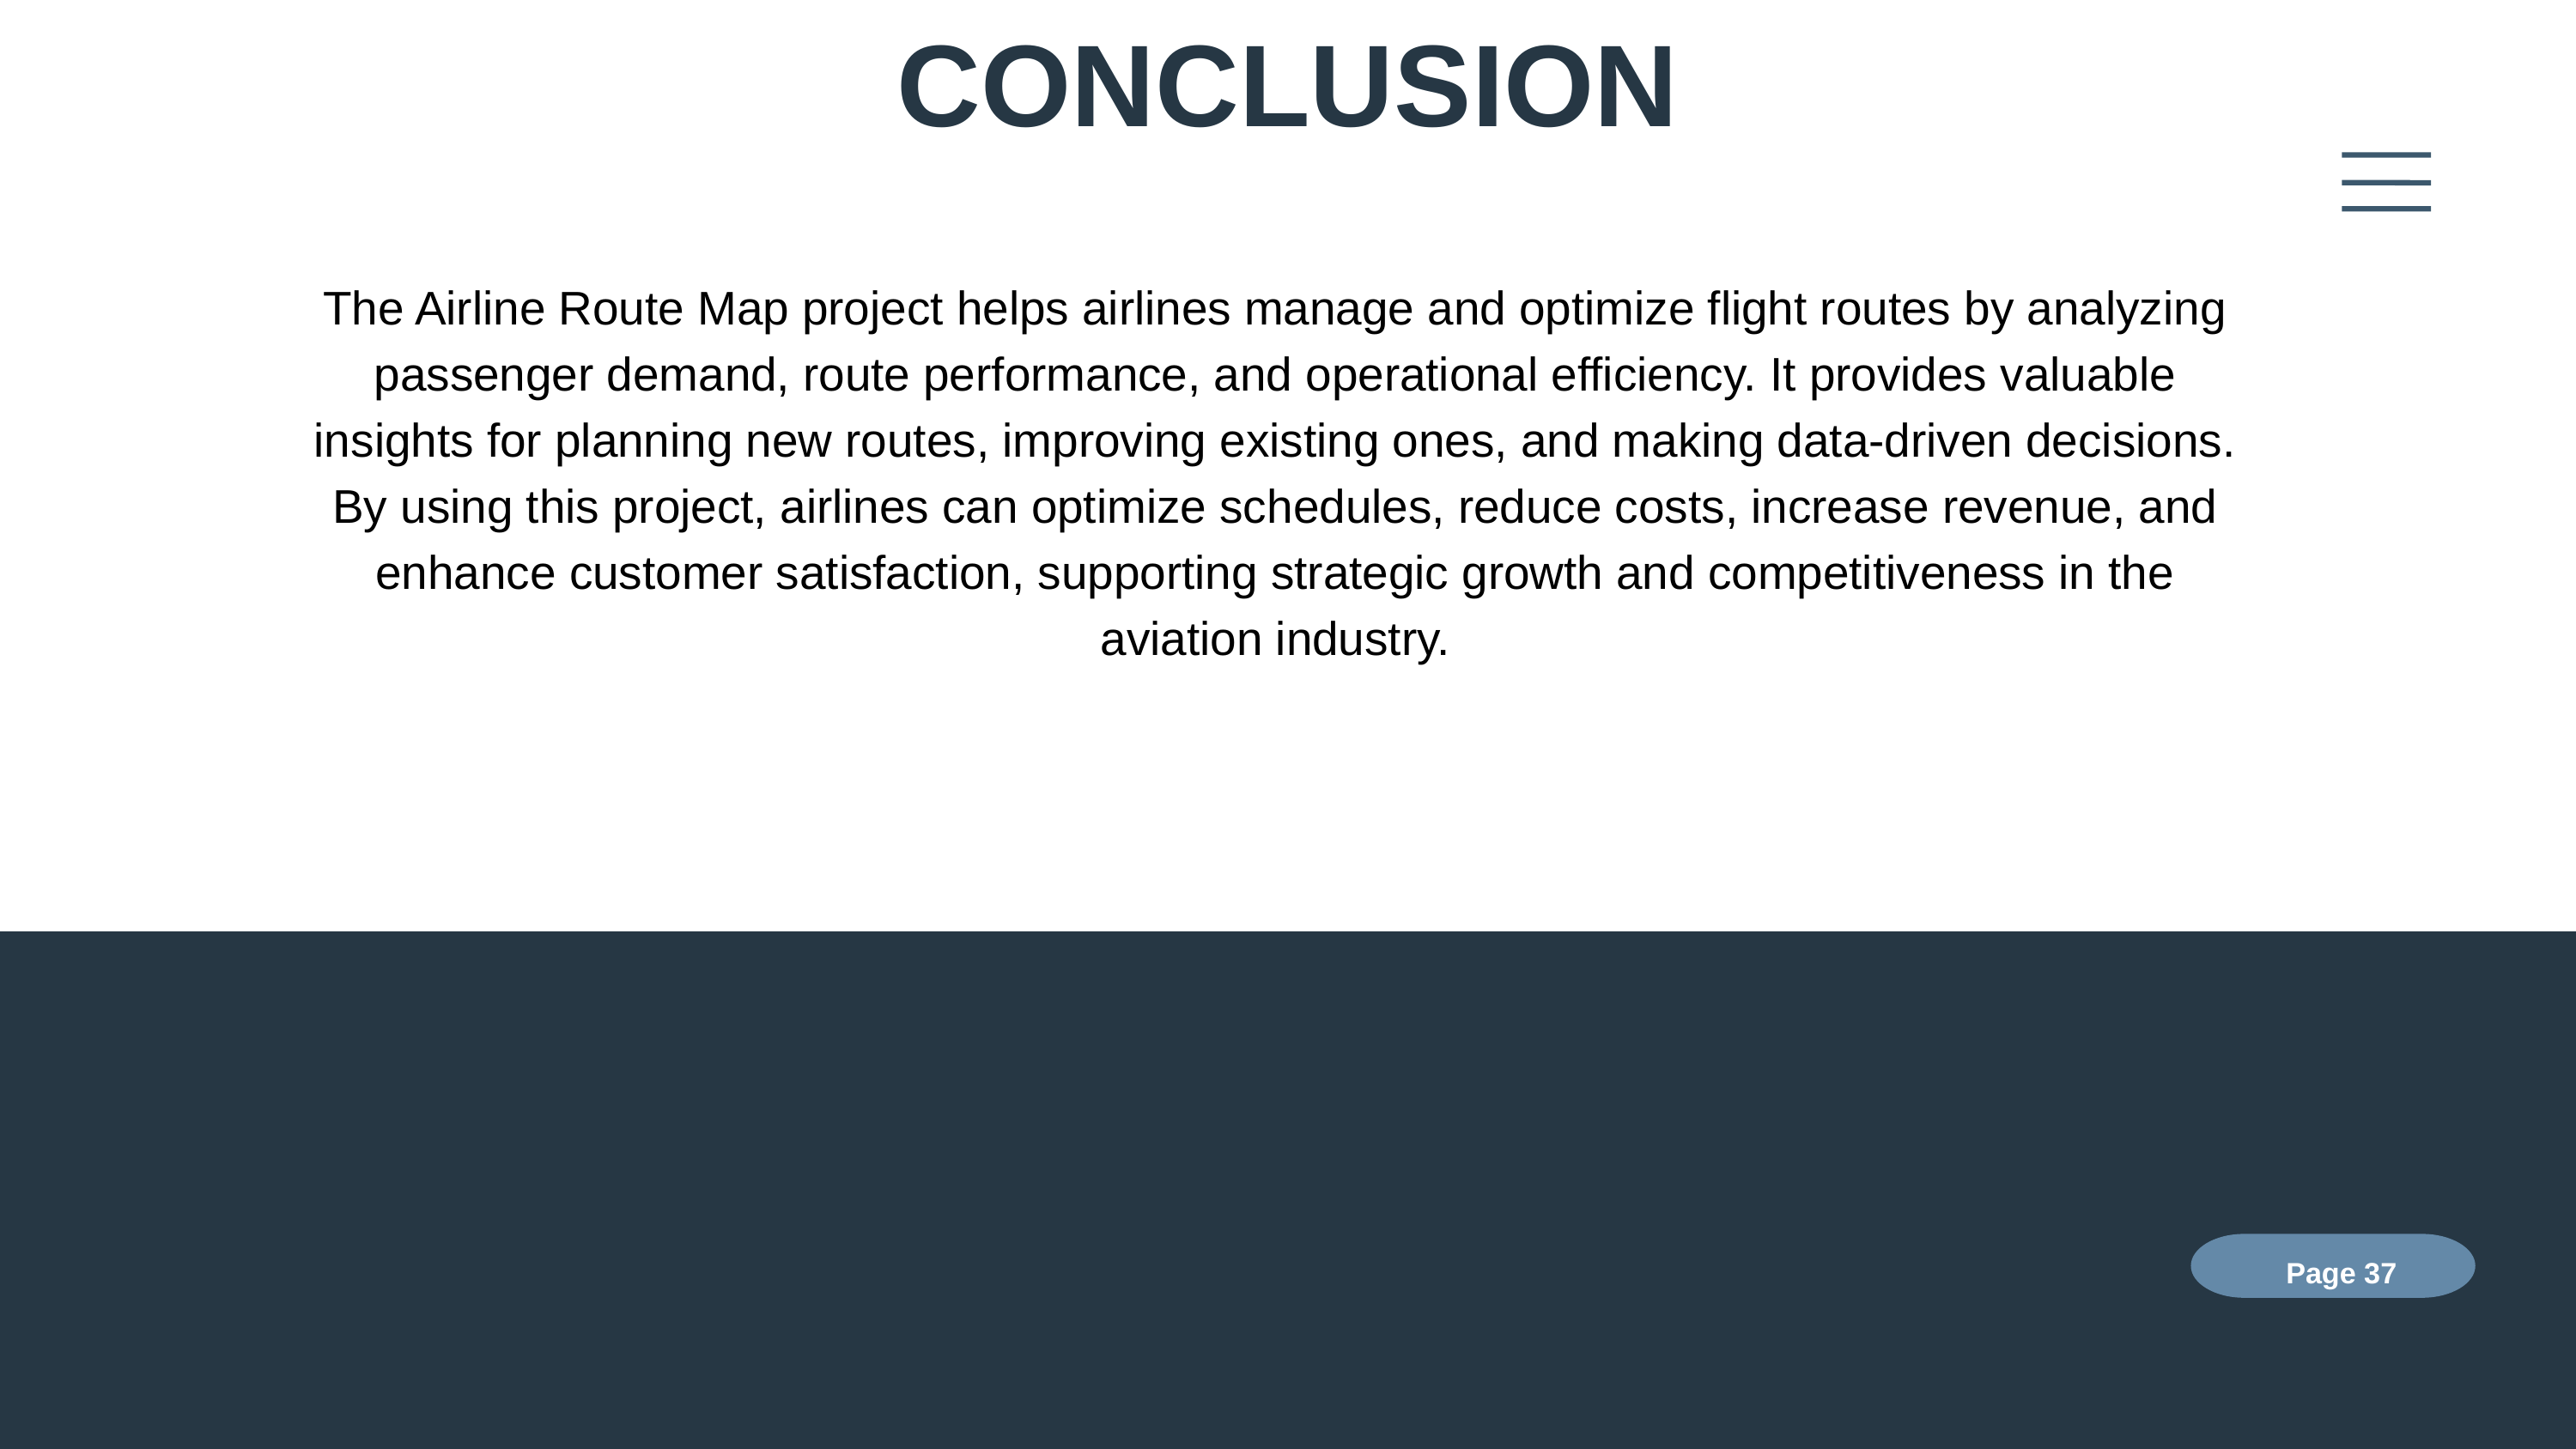

CONCLUSION

The Airline Route Map project helps airlines manage and optimize flight routes by analyzing passenger demand, route performance, and operational efficiency. It provides valuable insights for planning new routes, improving existing ones, and making data-driven decisions. By using this project, airlines can optimize schedules, reduce costs, increase revenue, and enhance customer satisfaction, supporting strategic growth and competitiveness in the aviation industry.

Page 37